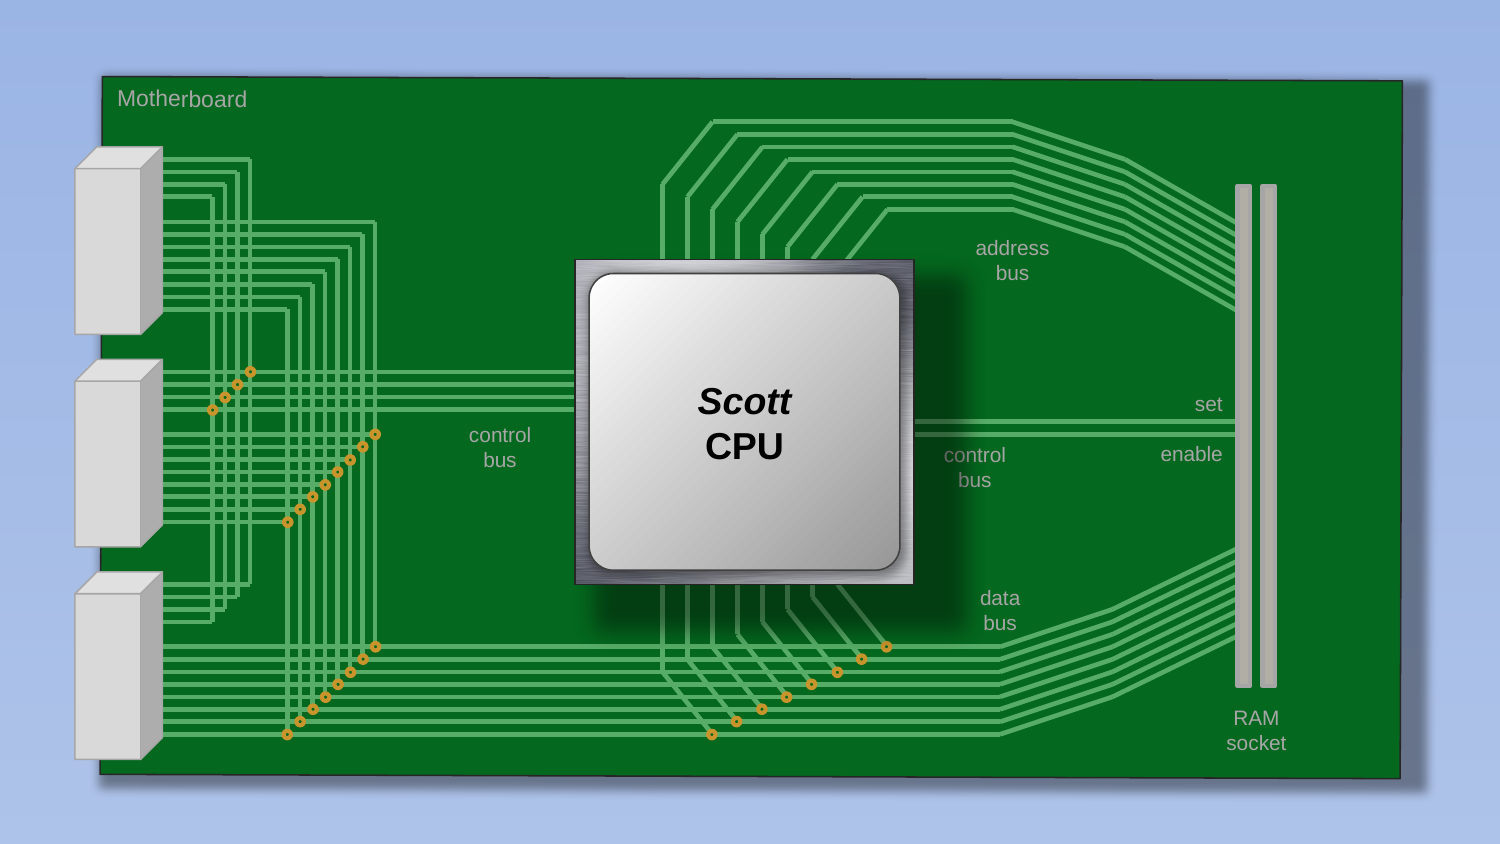

Motherboard

address
bus

Scott
CPU

set

control
bus

enable
control
bus

data
bus

RAM
socket